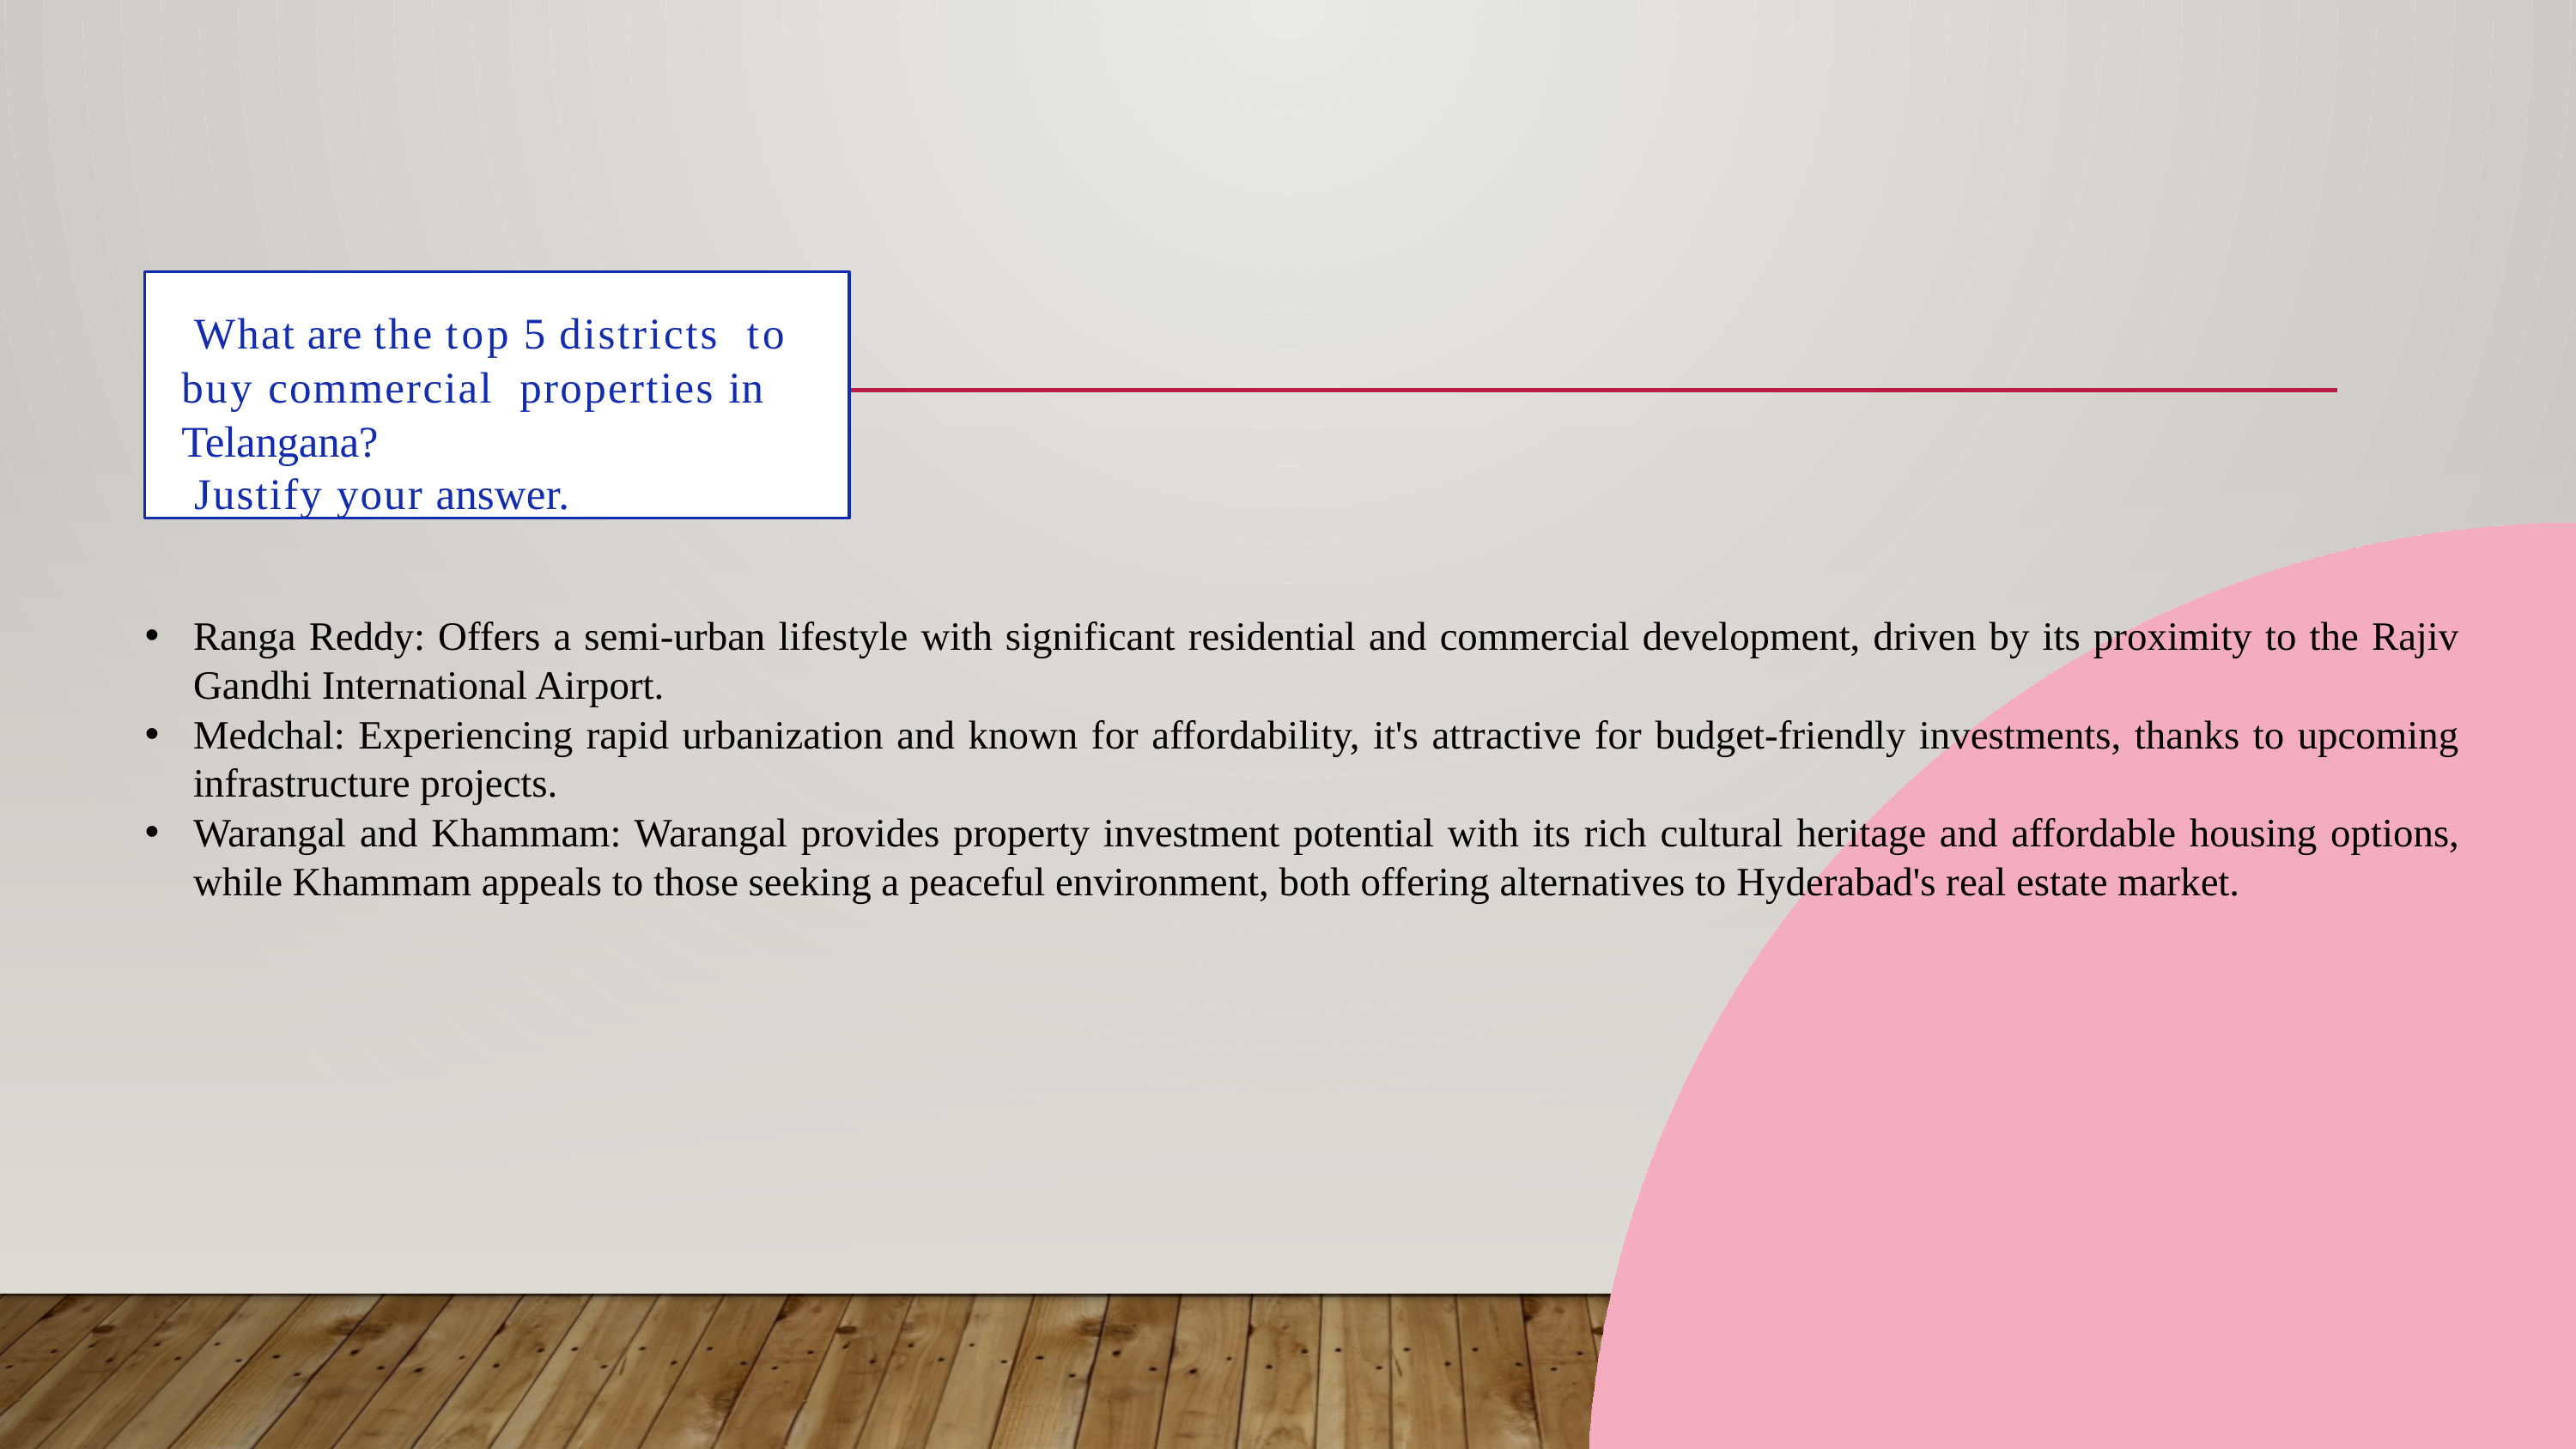

What are the top 5 districts  to buy commercial  properties in Telangana?
Justify your answer.

Ranga Reddy: Offers a semi-urban lifestyle with significant residential and commercial development, driven by its proximity to the Rajiv Gandhi International Airport.
Medchal: Experiencing rapid urbanization and known for affordability, it's attractive for budget-friendly investments, thanks to upcoming infrastructure projects.
Warangal and Khammam: Warangal provides property investment potential with its rich cultural heritage and affordable housing options, while Khammam appeals to those seeking a peaceful environment, both offering alternatives to Hyderabad's real estate market.